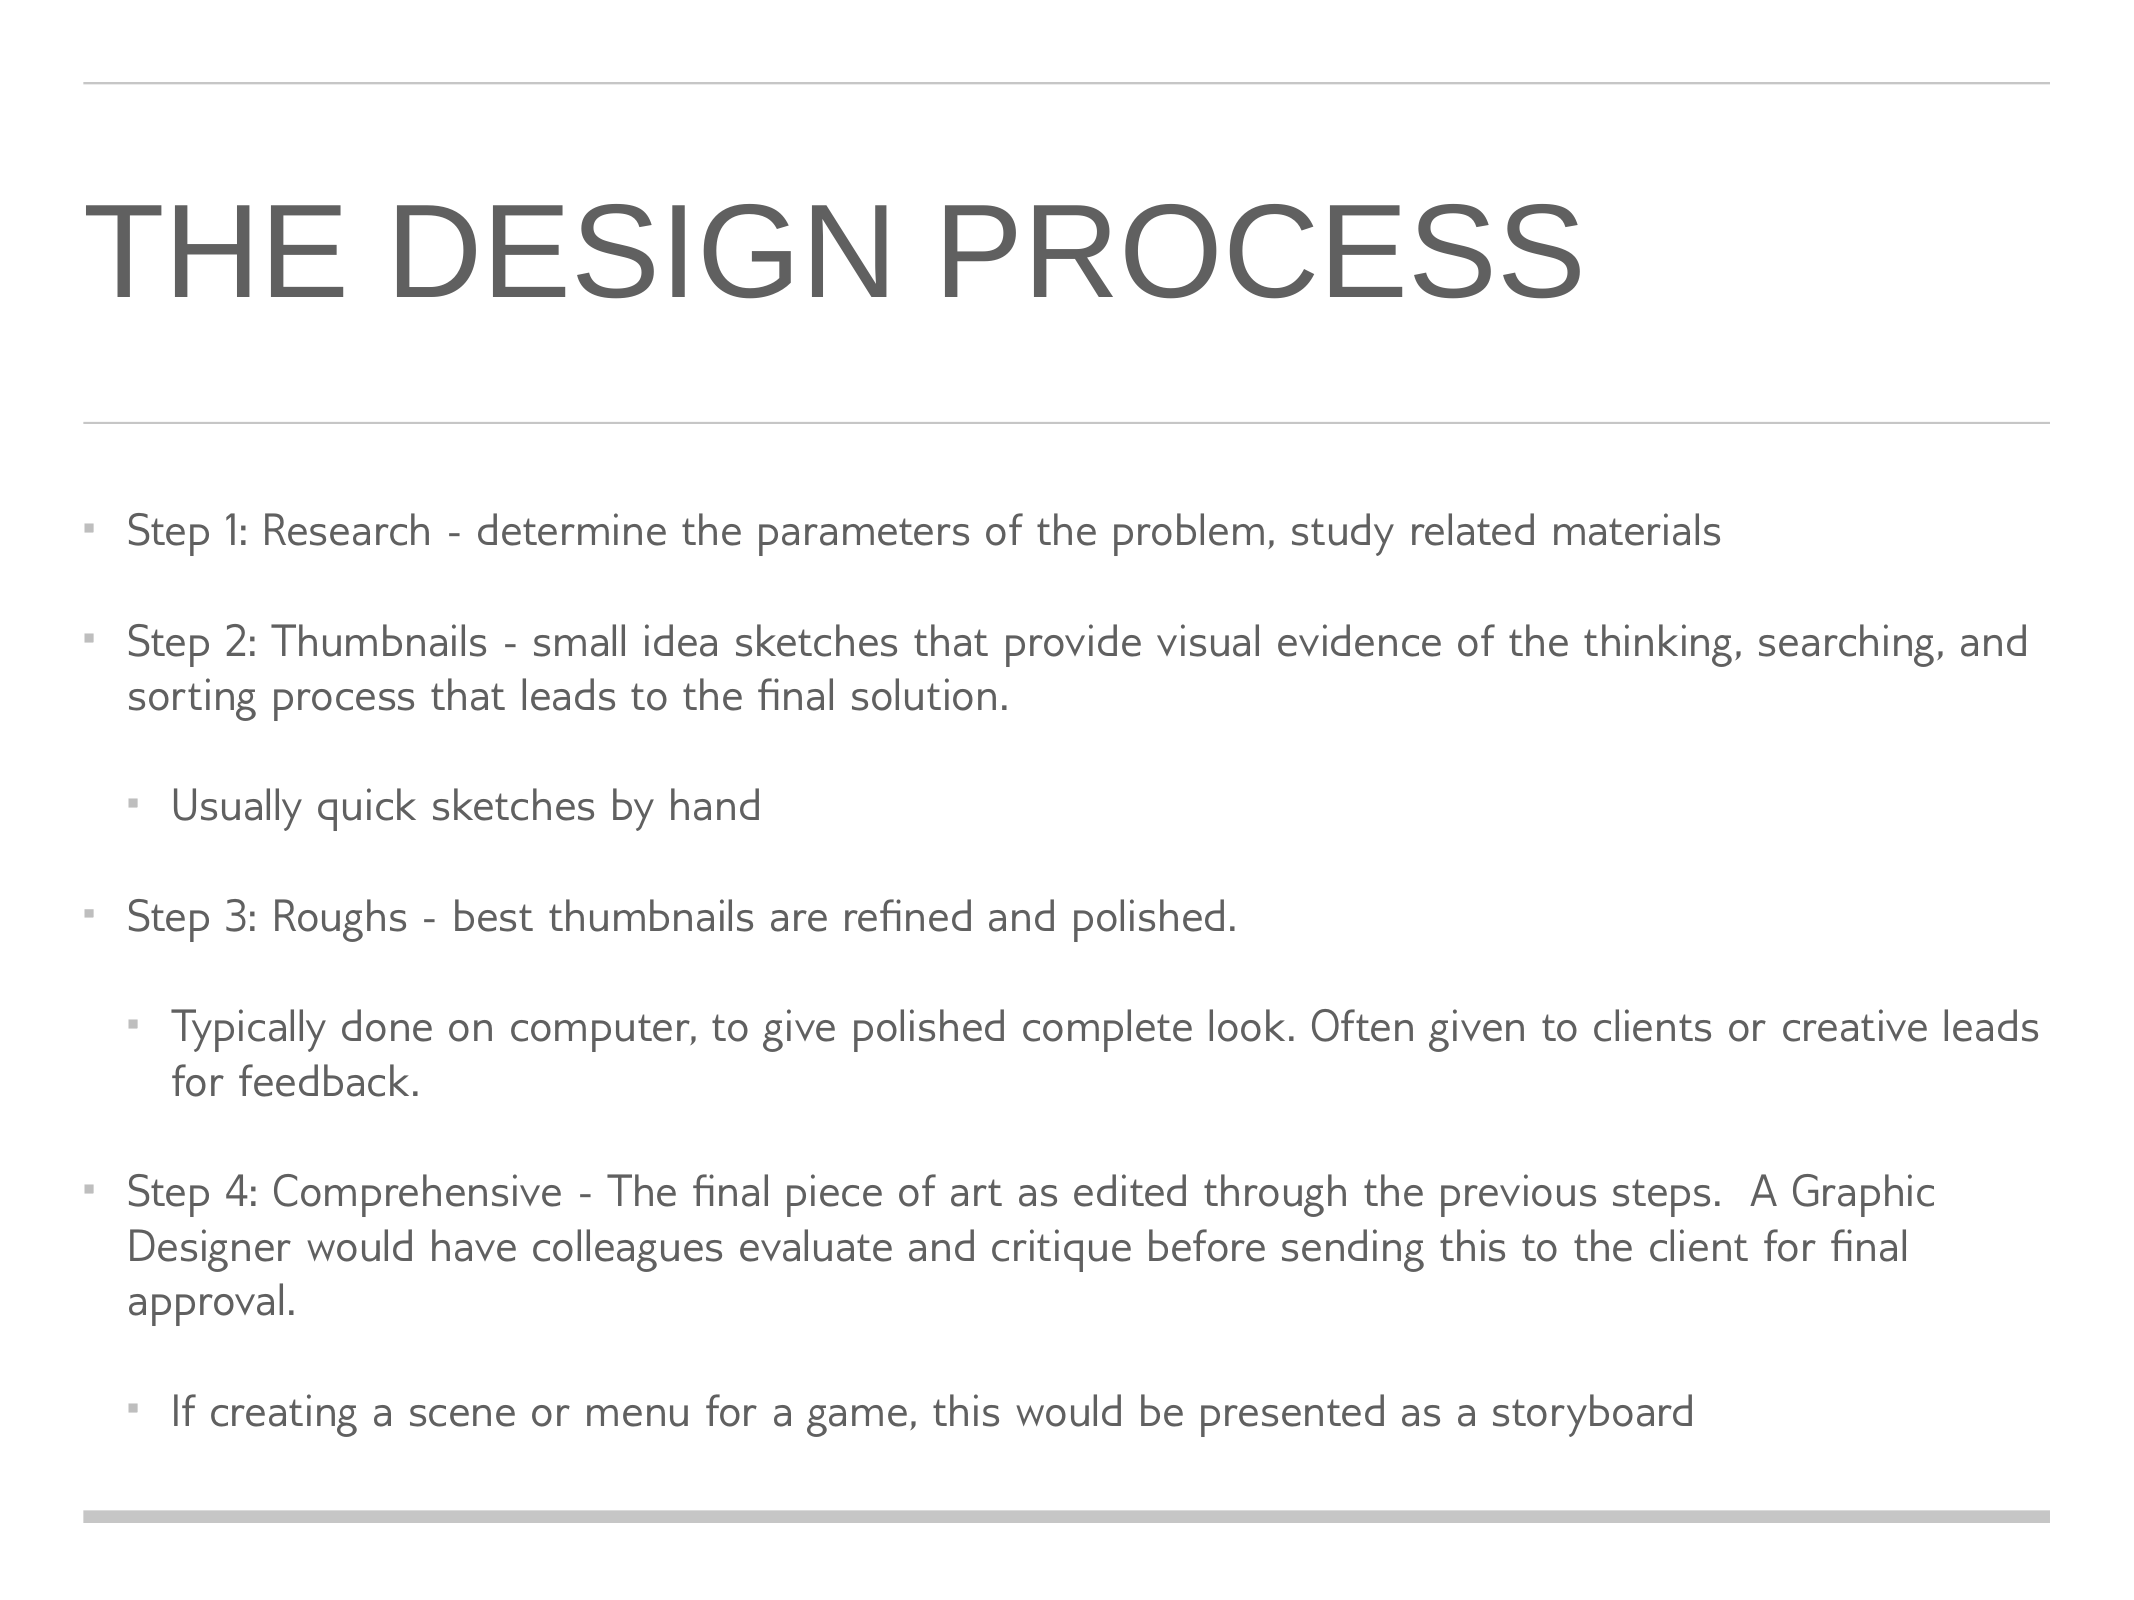

# The design process
Step 1: Research - determine the parameters of the problem, study related materials
Step 2: Thumbnails - small idea sketches that provide visual evidence of the thinking, searching, and sorting process that leads to the final solution.
Usually quick sketches by hand
Step 3: Roughs - best thumbnails are refined and polished.
Typically done on computer, to give polished complete look. Often given to clients or creative leads for feedback.
Step 4: Comprehensive - The final piece of art as edited through the previous steps.  A Graphic Designer would have colleagues evaluate and critique before sending this to the client for final approval.
If creating a scene or menu for a game, this would be presented as a storyboard